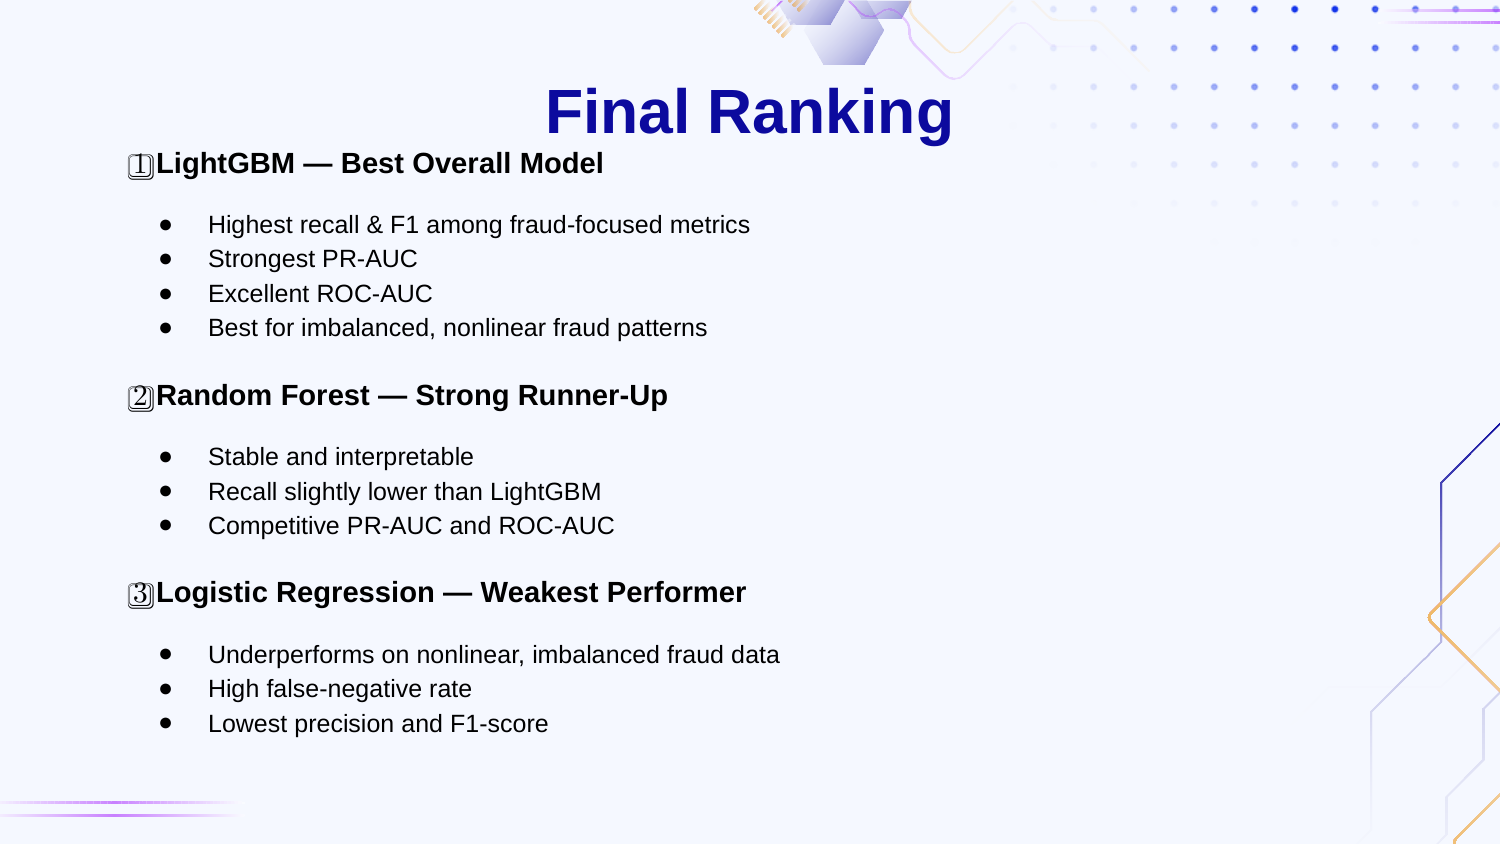

# Final Ranking
1️⃣ LightGBM — Best Overall Model
Highest recall & F1 among fraud-focused metrics
Strongest PR-AUC
Excellent ROC-AUC
Best for imbalanced, nonlinear fraud patterns
2️⃣ Random Forest — Strong Runner-Up
Stable and interpretable
Recall slightly lower than LightGBM
Competitive PR-AUC and ROC-AUC
3️⃣ Logistic Regression — Weakest Performer
Underperforms on nonlinear, imbalanced fraud data
High false-negative rate
Lowest precision and F1-score